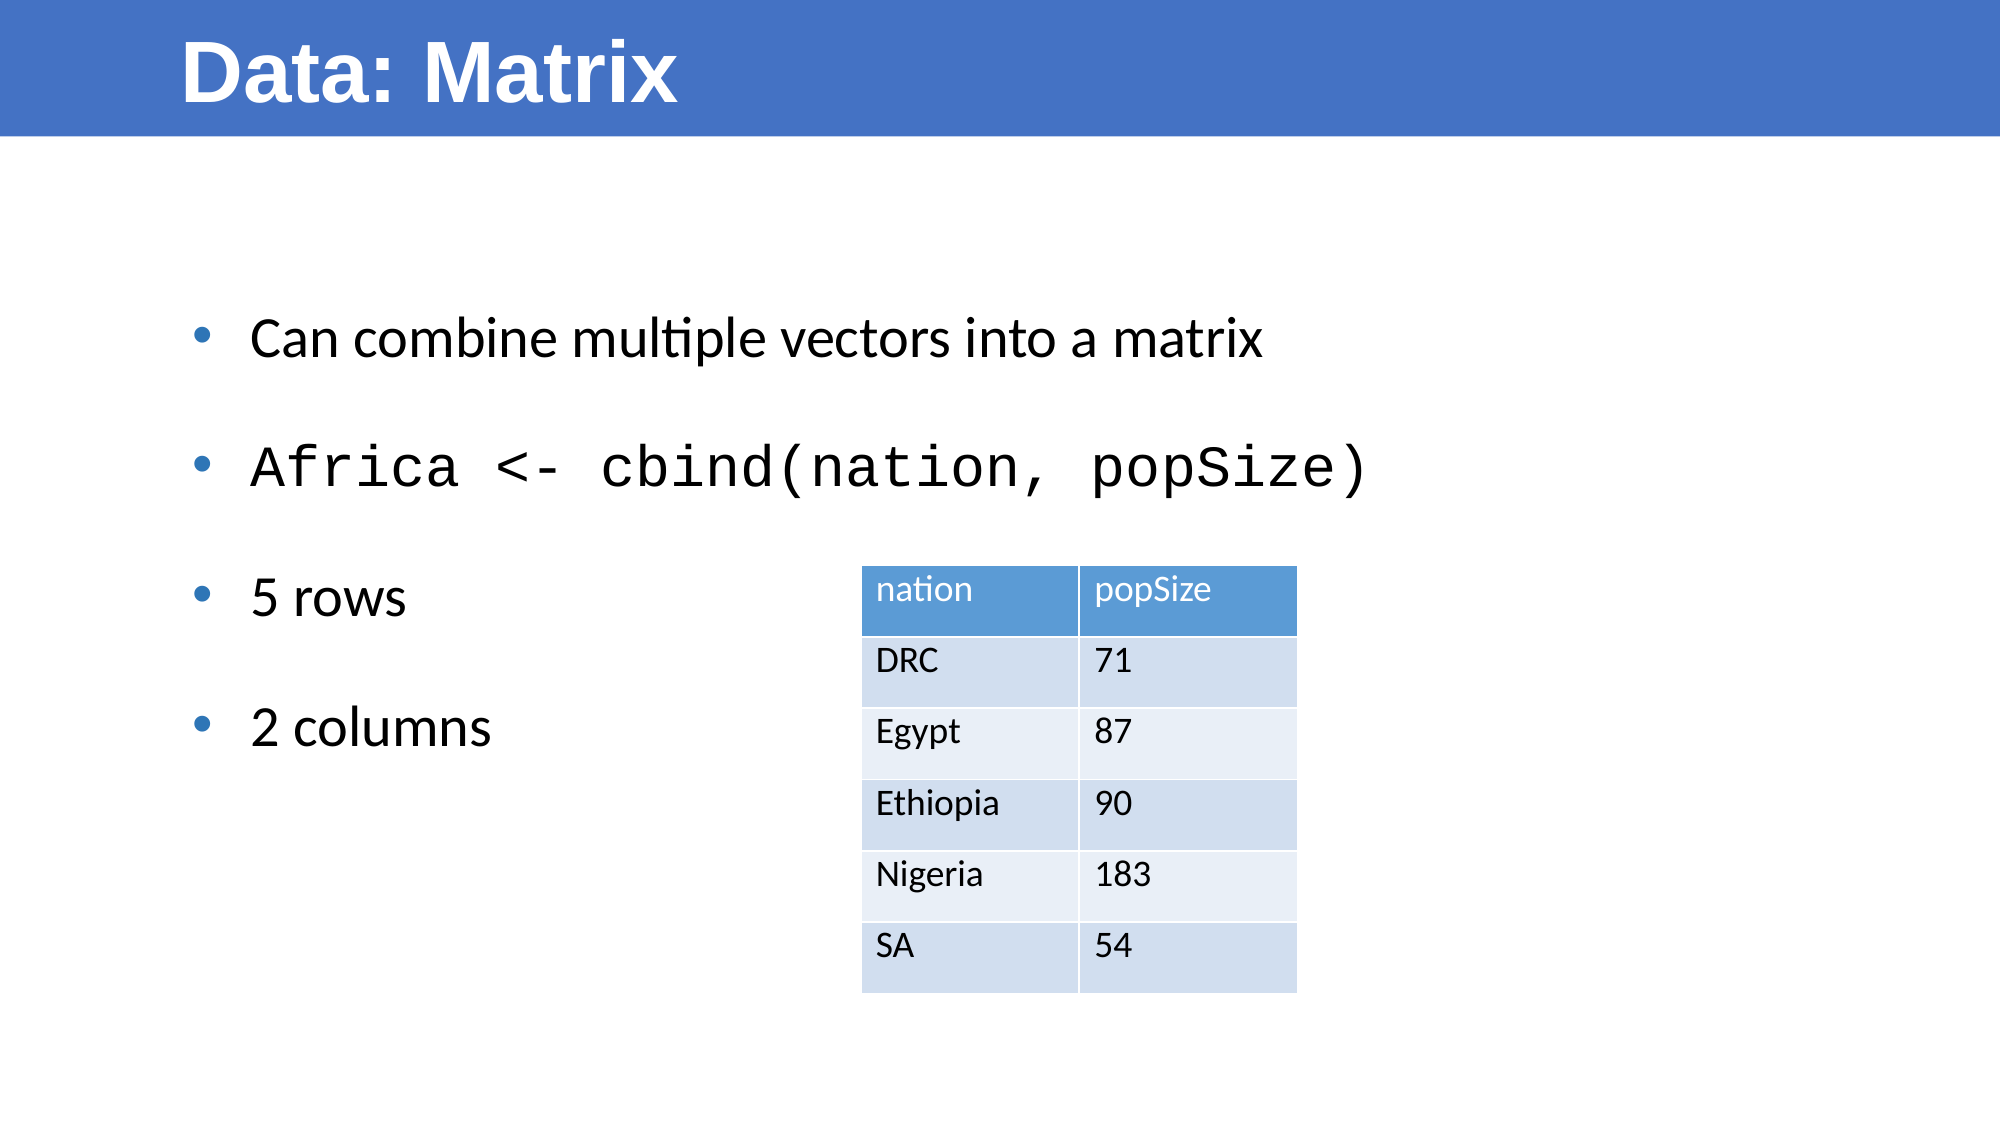

Data: Matrix
Can combine multiple vectors into a matrix
Africa <- cbind(nation, popSize)
5 rows
2 columns
| nation | popSize |
| --- | --- |
| DRC | 71 |
| Egypt | 87 |
| Ethiopia | 90 |
| Nigeria | 183 |
| SA | 54 |